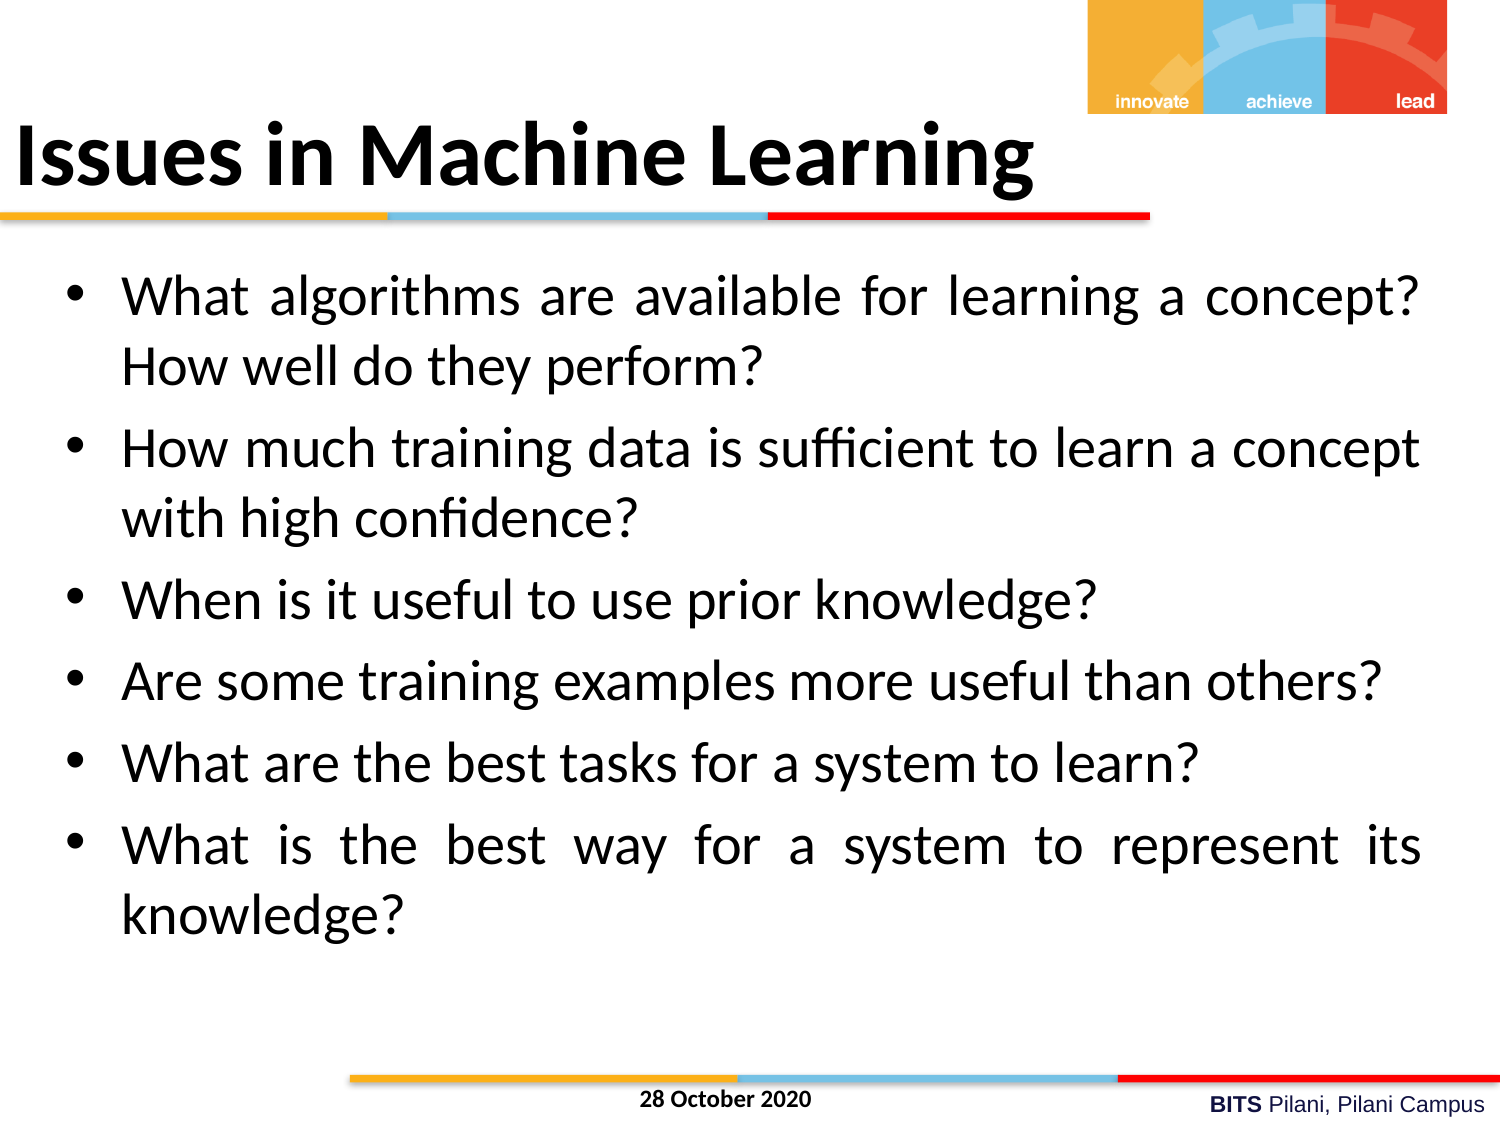

# Issues in Machine Learning
What algorithms are available for learning a concept? How well do they perform?
How much training data is sufficient to learn a concept with high confidence?
When is it useful to use prior knowledge?
Are some training examples more useful than others?
What are the best tasks for a system to learn?
What is the best way for a system to represent its knowledge?
28 October 2020